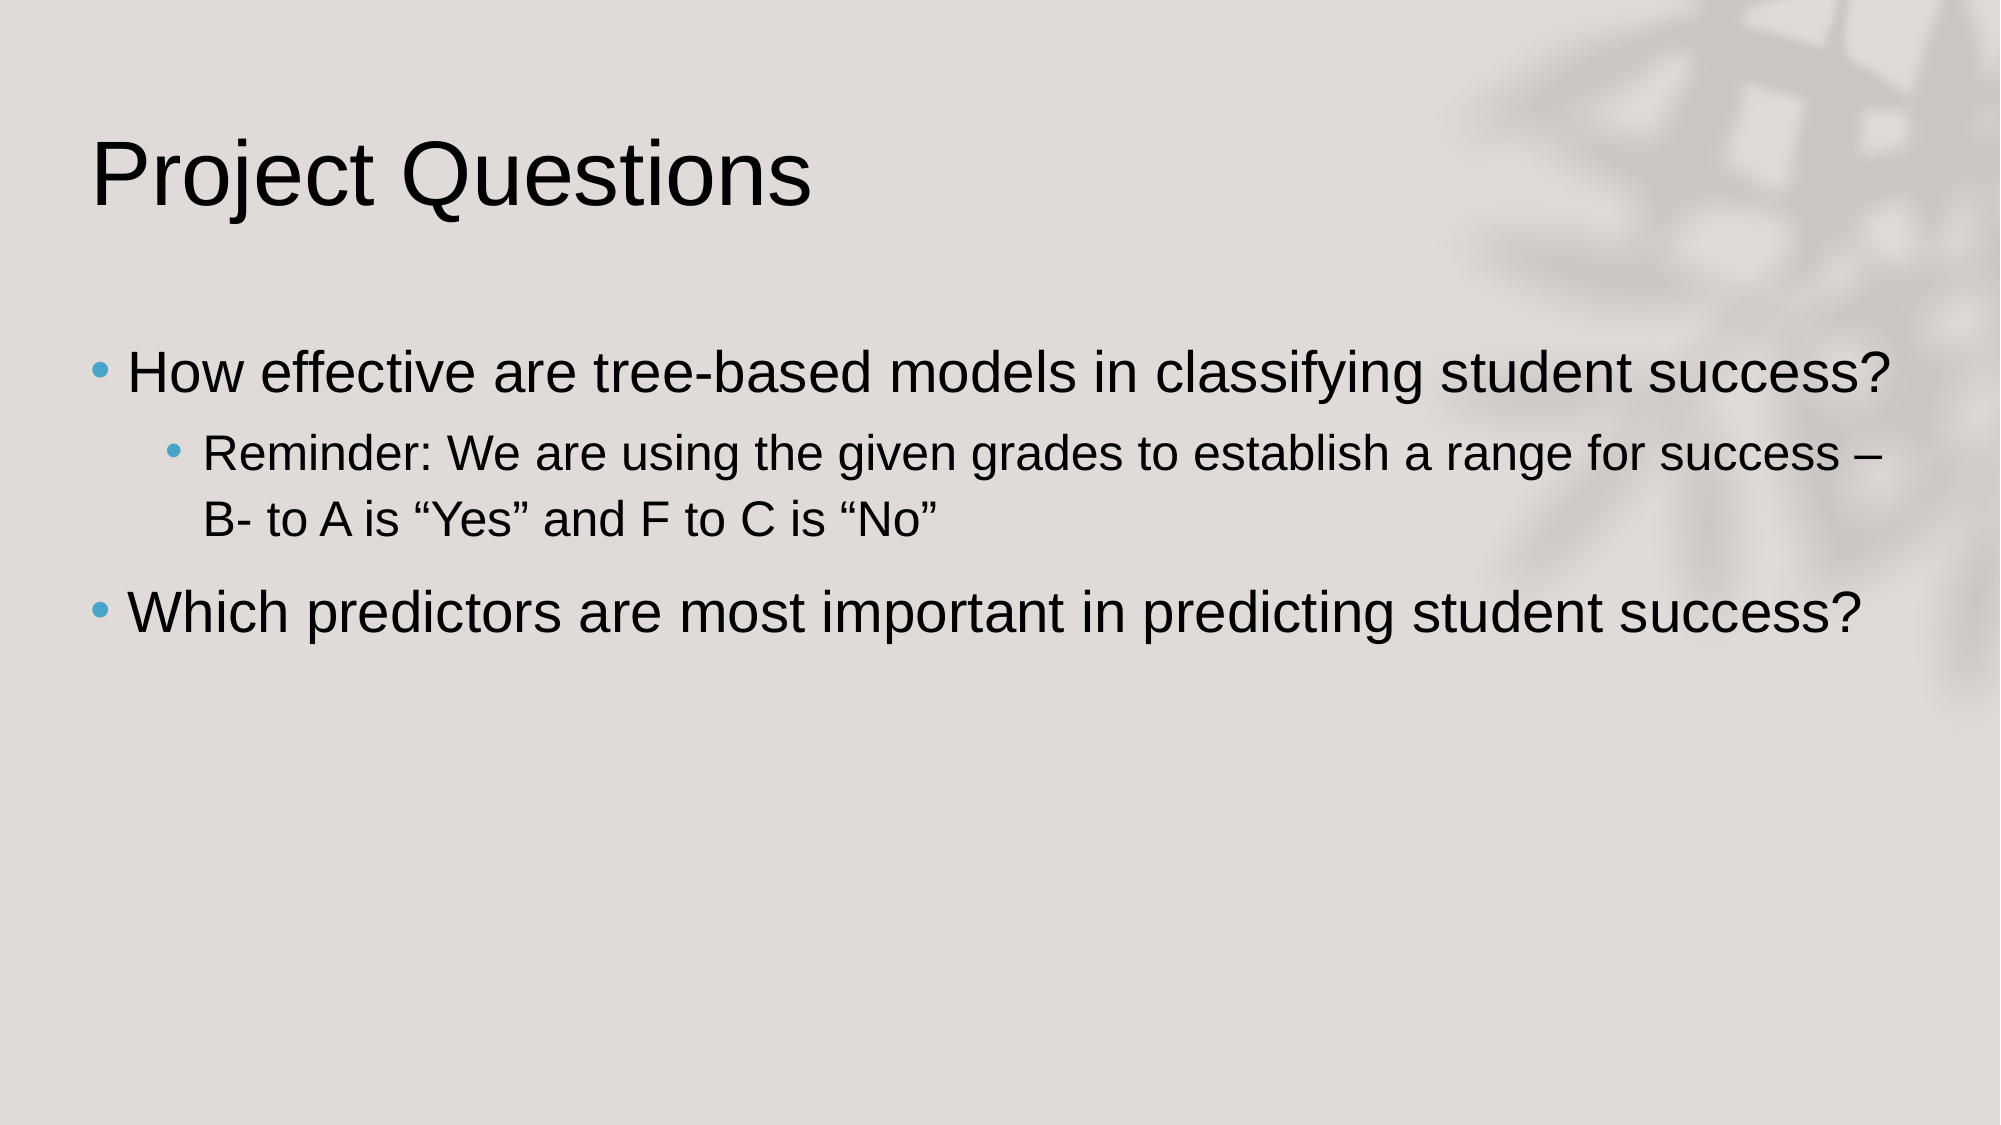

# Project Questions
How effective are tree-based models in classifying student success?
Reminder: We are using the given grades to establish a range for success – B- to A is “Yes” and F to C is “No”
Which predictors are most important in predicting student success?